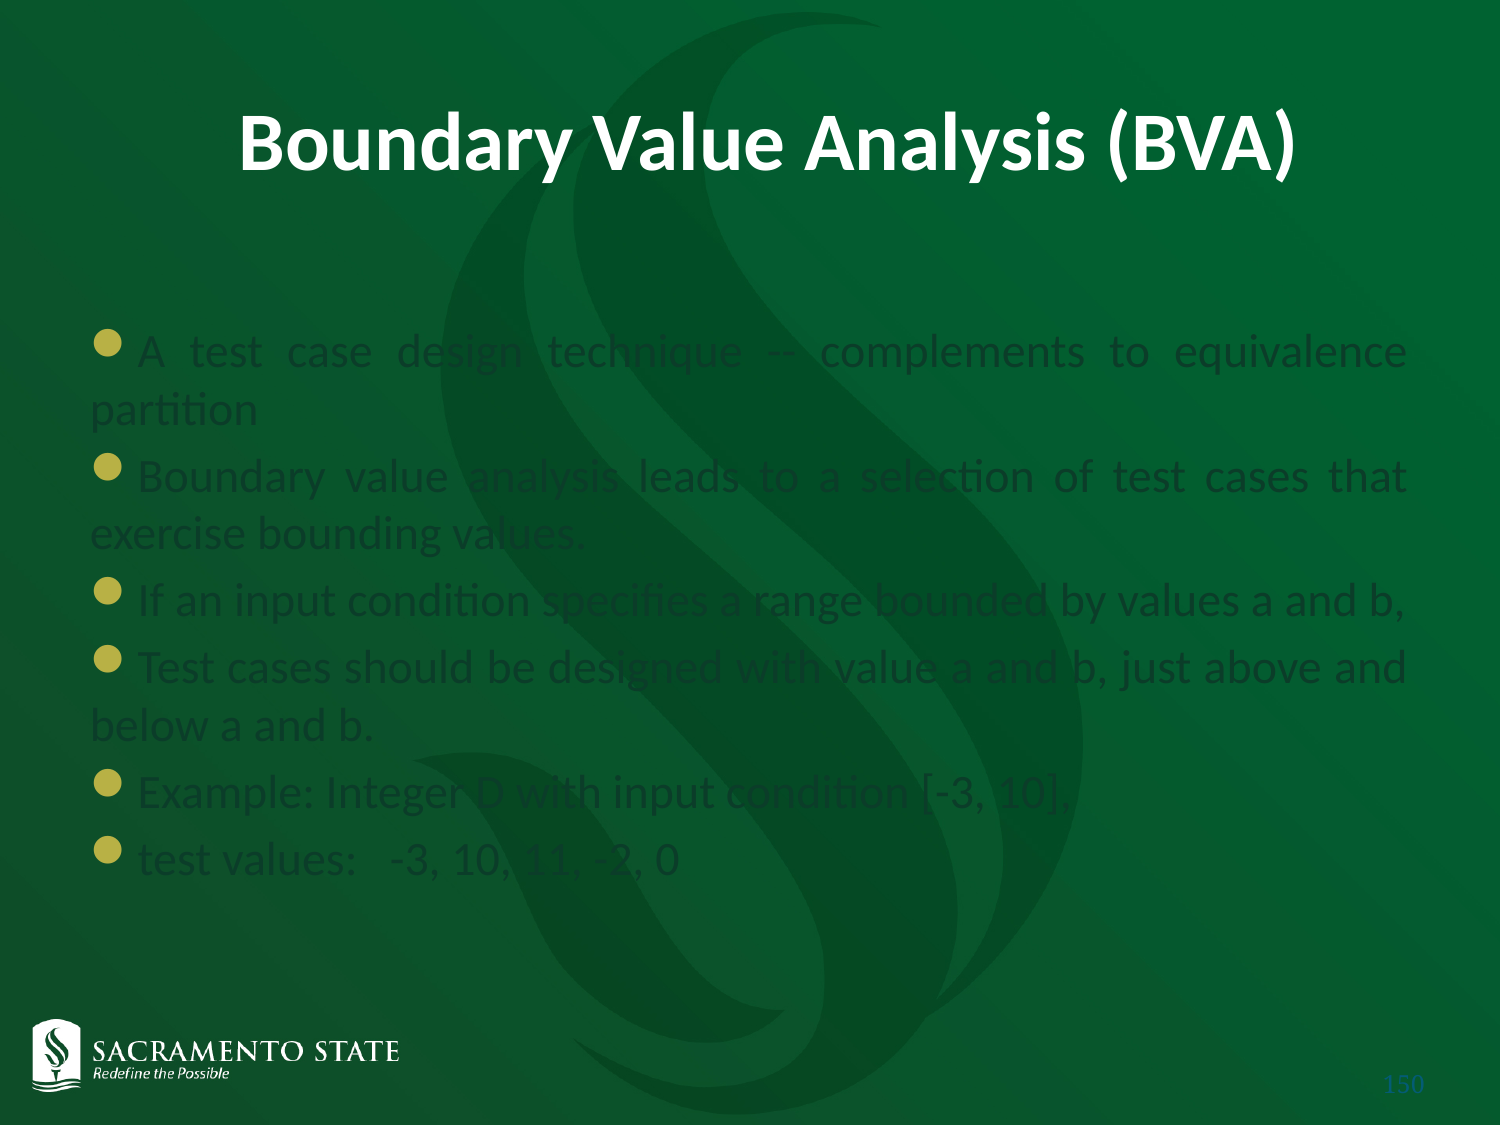

Boundary Value Analysis (BVA)
A test case design technique -- complements to equivalence partition
Boundary value analysis leads to a selection of test cases that exercise bounding values.
If an input condition specifies a range bounded by values a and b,
Test cases should be designed with value a and b, just above and below a and b.
Example: Integer D with input condition [-3, 10],
test values:	-3, 10, 11, -2, 0

150